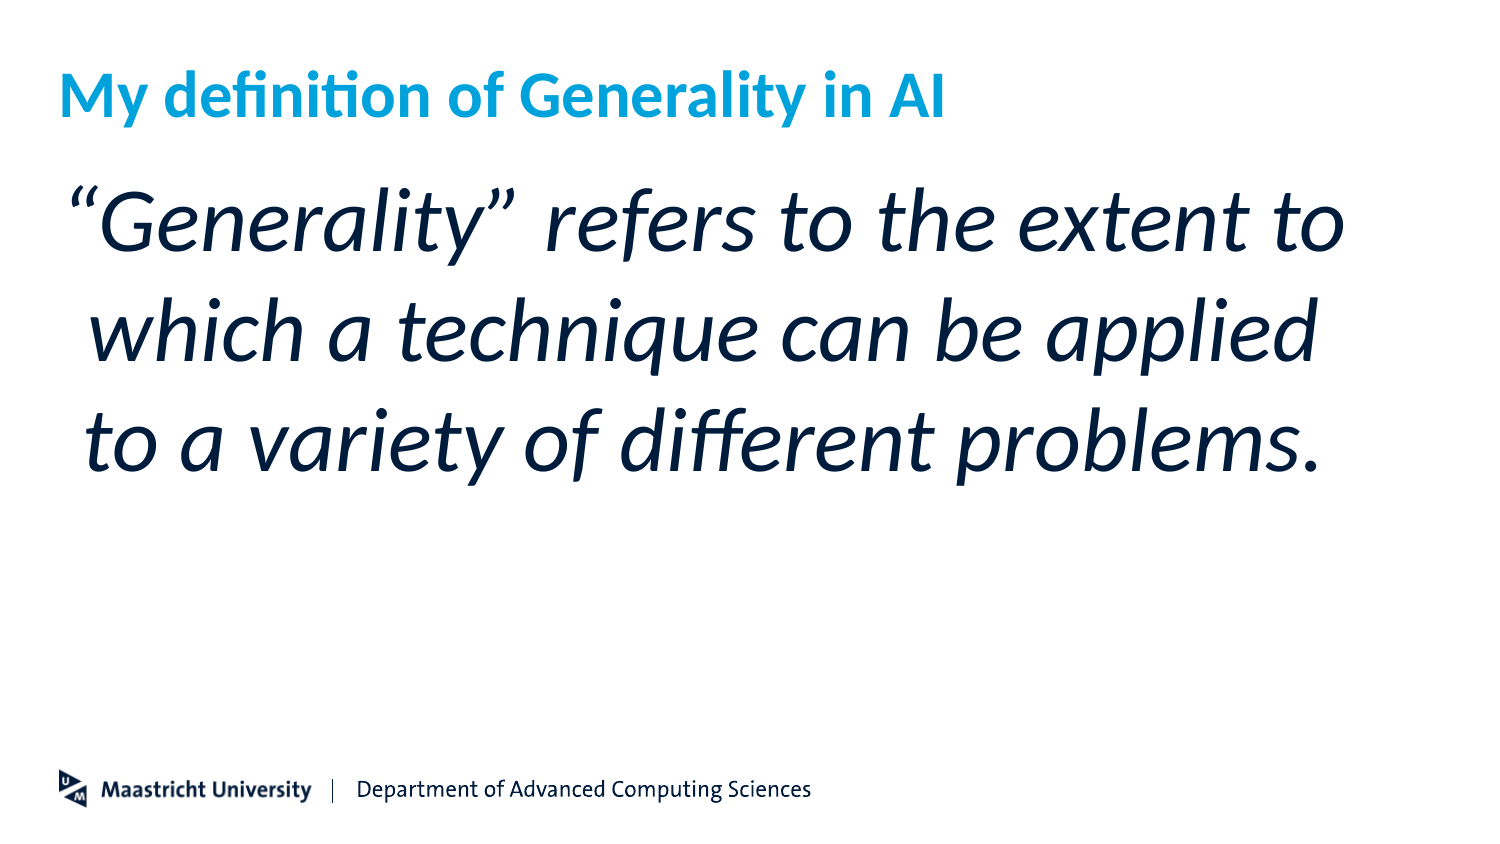

# My definition of Generality in AI
“Generality” refers to the extent to which a technique can be applied to a variety of different problems.